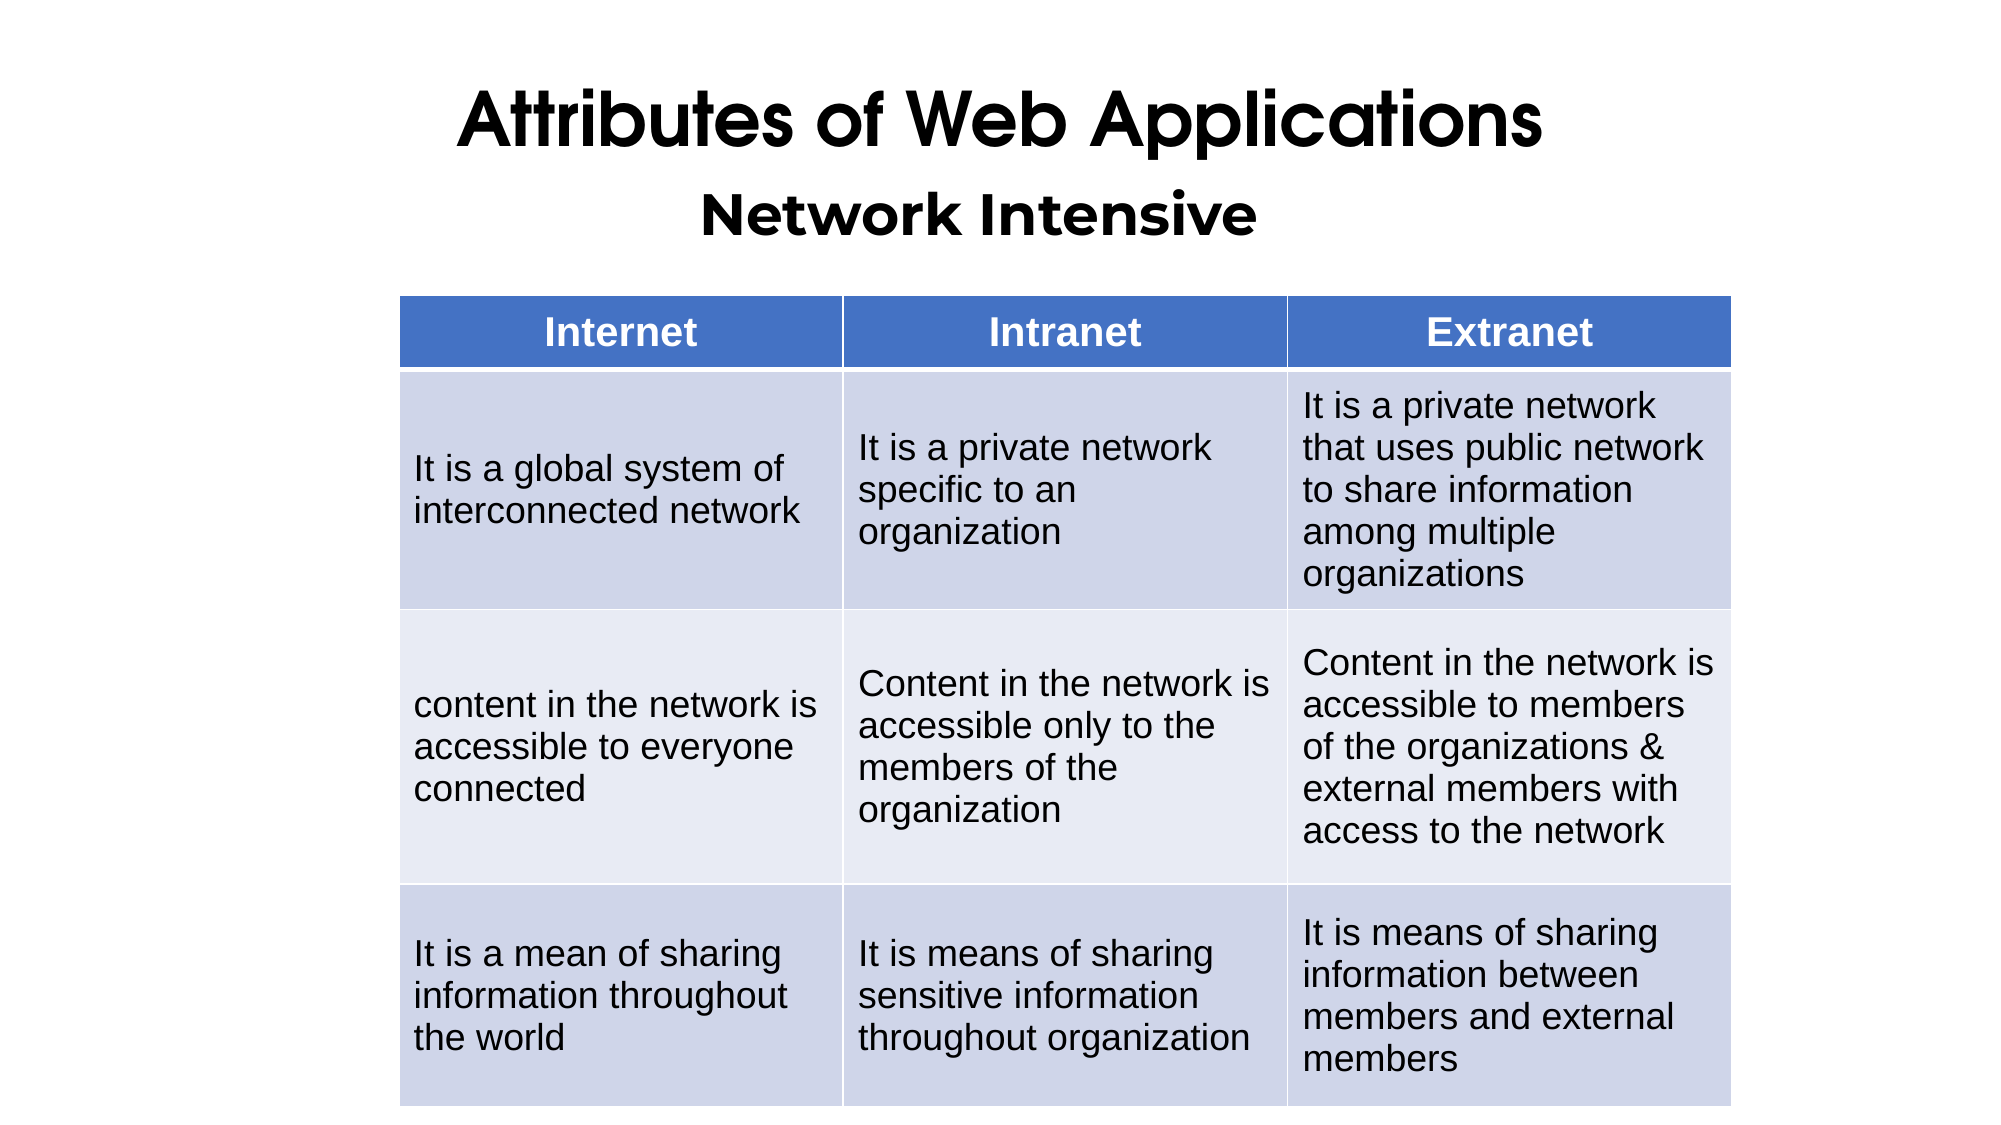

Attributes of Web Applications
Network Intensive
| Internet | Intranet | Extranet |
| --- | --- | --- |
| It is a global system of interconnected network | It is a private network specific to an organization | It is a private network that uses public network to share information among multiple organizations |
| content in the network is accessible to everyone connected | Content in the network is accessible only to the members of the organization | Content in the network is accessible to members of the organizations & external members with access to the network |
| It is a mean of sharing information throughout the world | It is means of sharing sensitive information throughout organization | It is means of sharing information between members and external members |